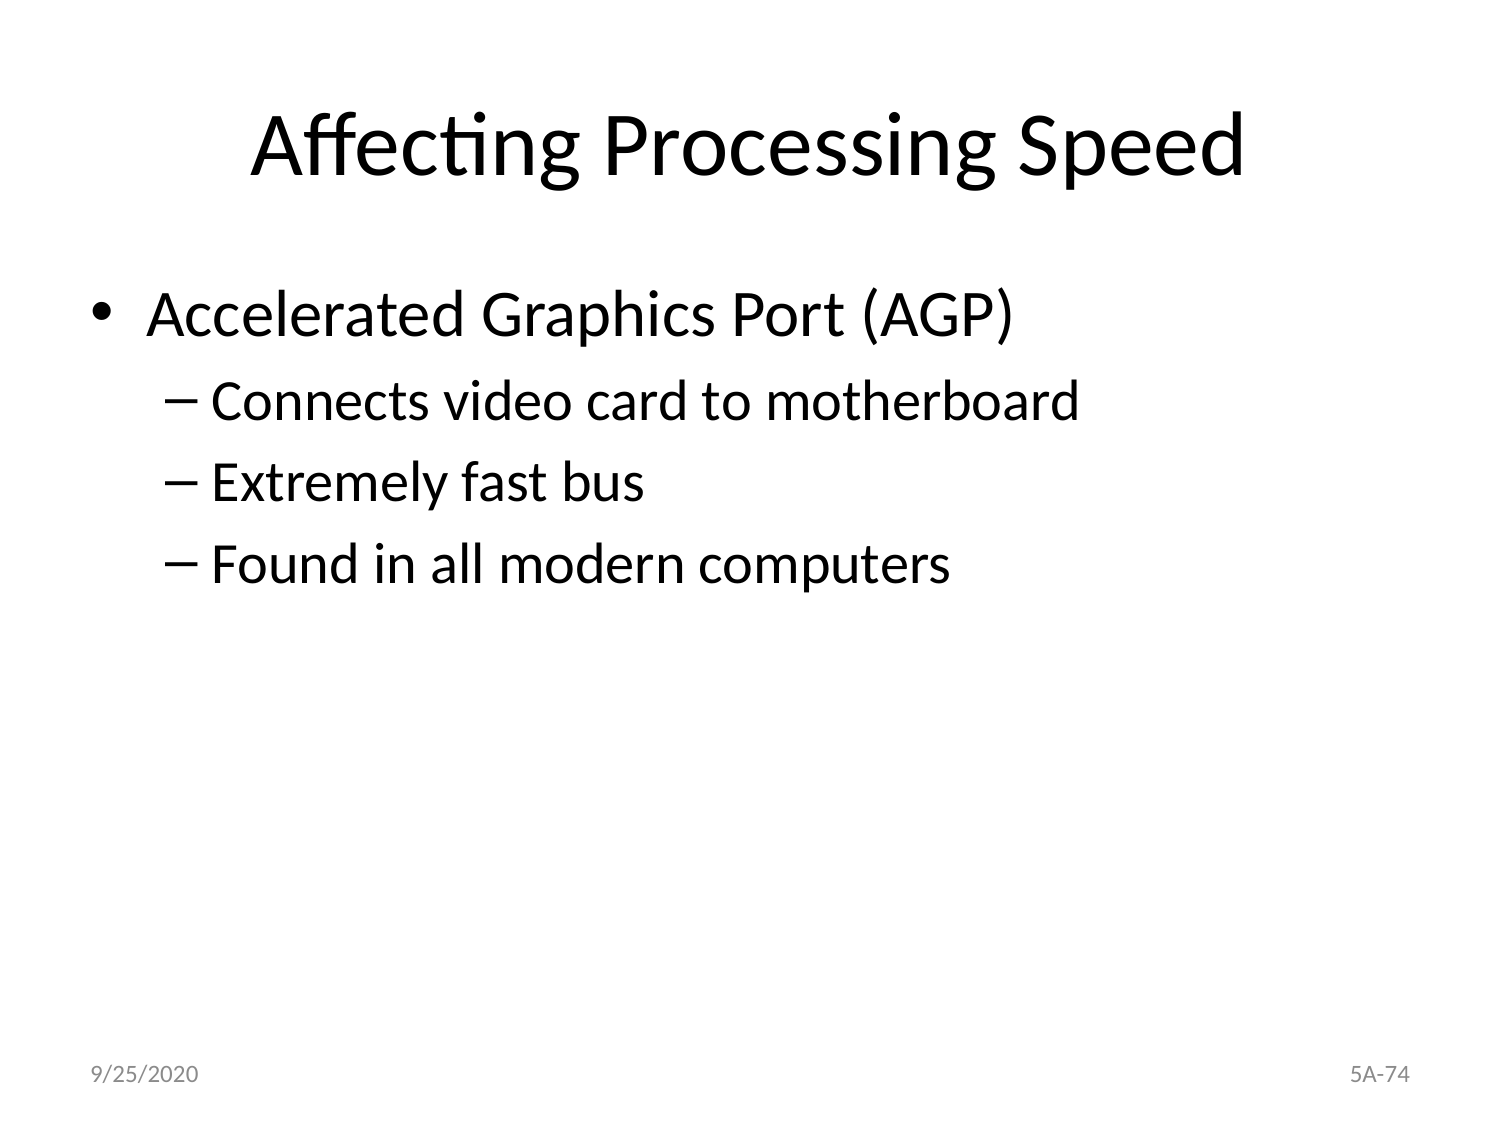

# Affecting Processing Speed
Accelerated Graphics Port (AGP)
Connects video card to motherboard
Extremely fast bus
Found in all modern computers
5A-74
9/25/2020